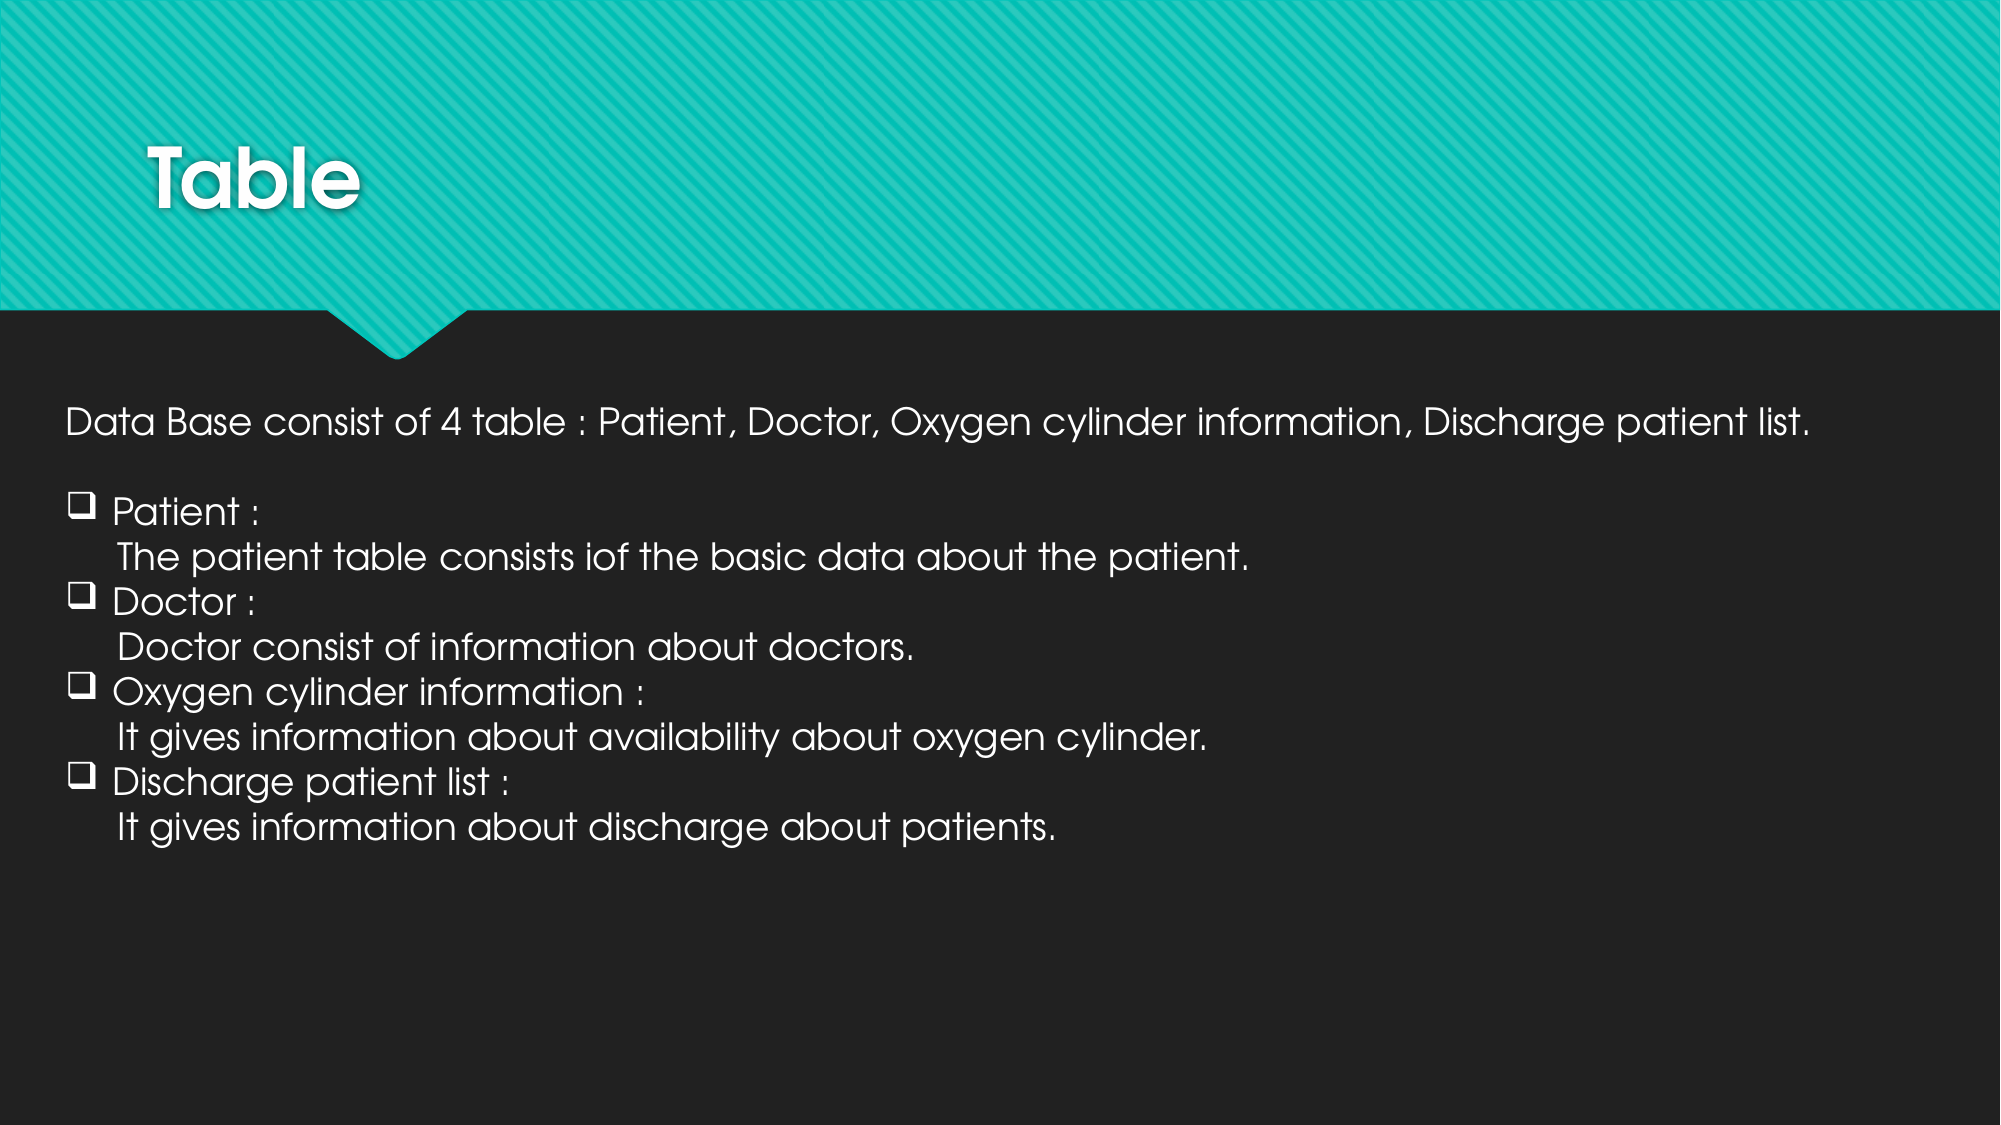

# Table
Data Base consist of 4 table : Patient, Doctor, Oxygen cylinder information, Discharge patient list.

Patient :
     The patient table consists iof the basic data about the patient.
Doctor :
     Doctor consist of information about doctors.
Oxygen cylinder information :
     It gives information about availability about oxygen cylinder.
Discharge patient list :
     It gives information about discharge about patients.